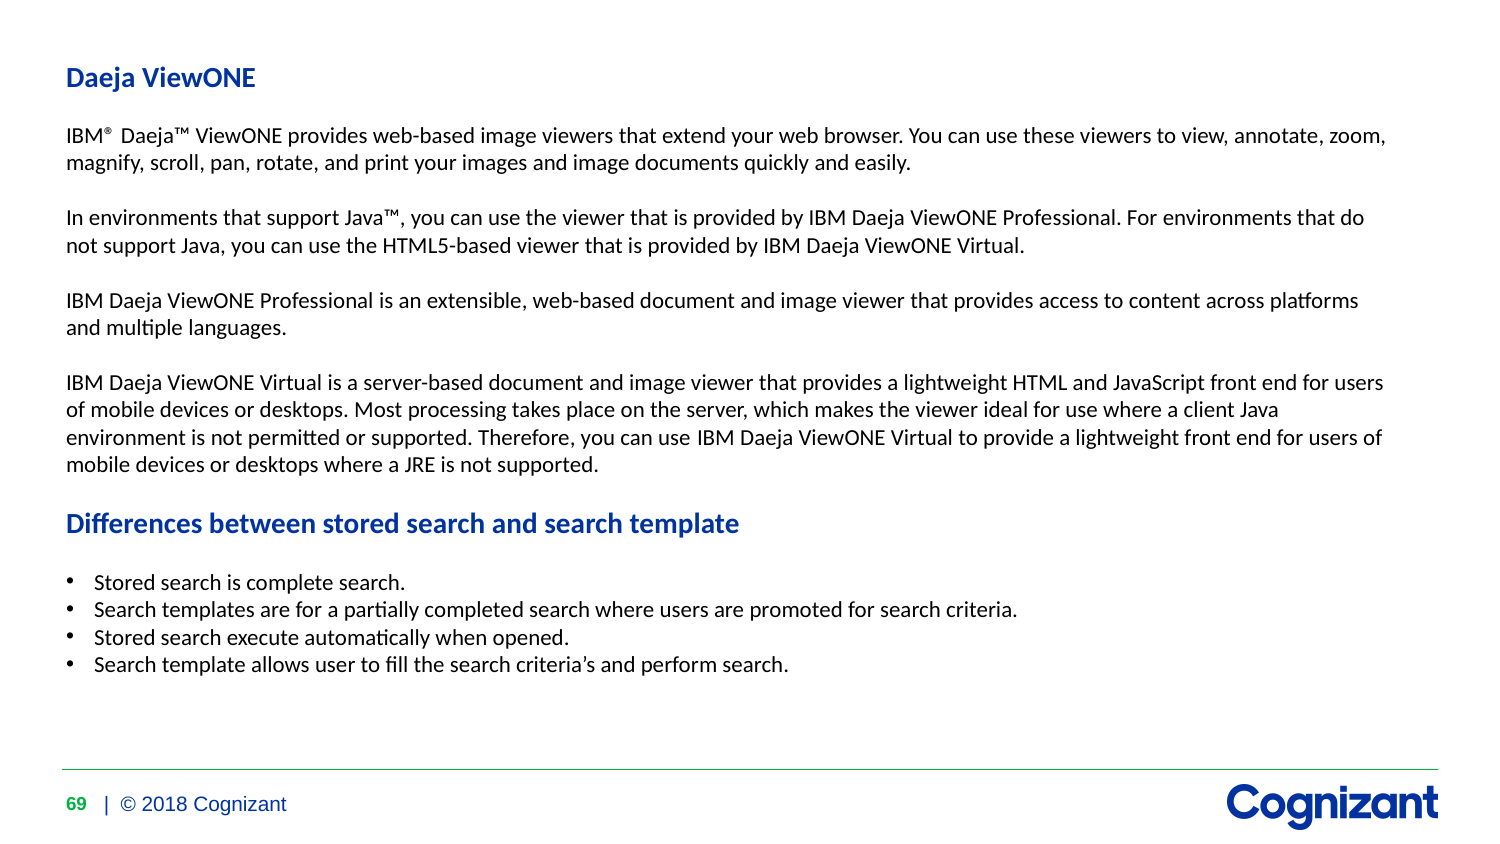

Daeja ViewONE

IBM® Daeja™ ViewONE provides web-based image viewers that extend your web browser. You can use these viewers to view, annotate, zoom, magnify, scroll, pan, rotate, and print your images and image documents quickly and easily.

In environments that support Java™, you can use the viewer that is provided by IBM Daeja ViewONE Professional. For environments that do not support Java, you can use the HTML5-based viewer that is provided by IBM Daeja ViewONE Virtual.

IBM Daeja ViewONE Professional is an extensible, web-based document and image viewer that provides access to content across platforms and multiple languages.

IBM Daeja ViewONE Virtual is a server-based document and image viewer that provides a lightweight HTML and JavaScript front end for users of mobile devices or desktops. Most processing takes place on the server, which makes the viewer ideal for use where a client Java environment is not permitted or supported. Therefore, you can use IBM Daeja ViewONE Virtual to provide a lightweight front end for users of mobile devices or desktops where a JRE is not supported.

Differences between stored search and search template

Stored search is complete search.
Search templates are for a partially completed search where users are promoted for search criteria.
Stored search execute automatically when opened.
Search template allows user to fill the search criteria’s and perform search.

69